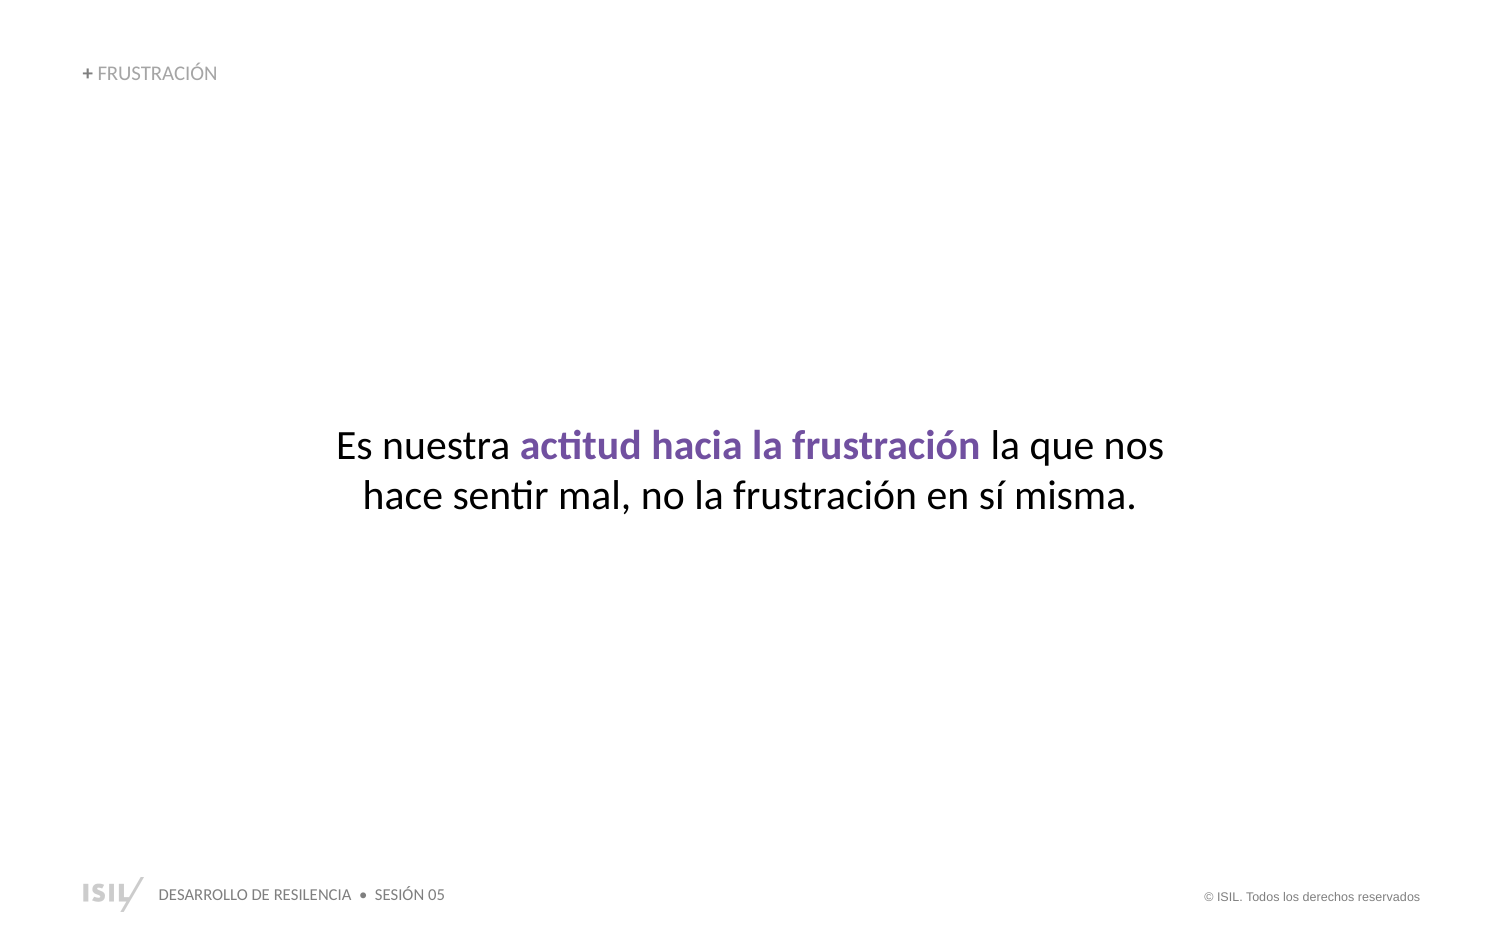

+ FRUSTRACIÓN
Es nuestra actitud hacia la frustración la que nos hace sentir mal, no la frustración en sí misma.